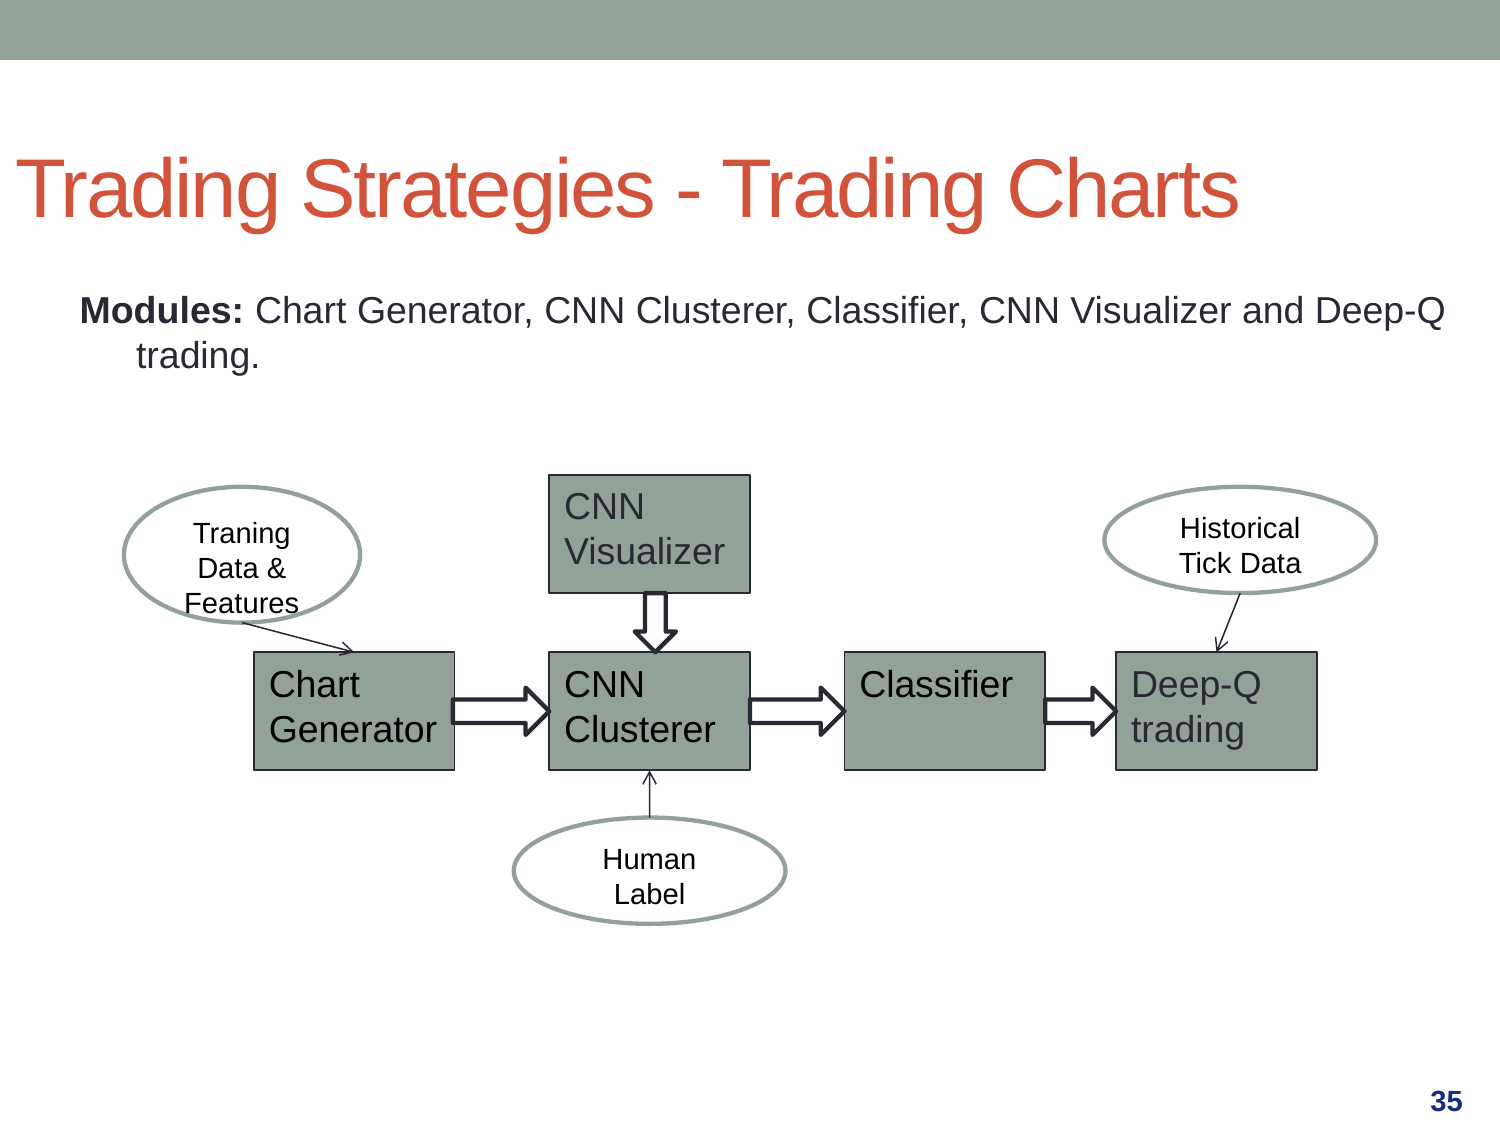

Trading Strategies - Trading Charts
Modules: Chart Generator, CNN Clusterer, Classifier, CNN Visualizer and Deep-Q trading.

CNN Visualizer
Traning Data & Features
Historical Tick Data

Chart Generator
CNN Clusterer
Classifier
Deep-Q trading

Human Label
35